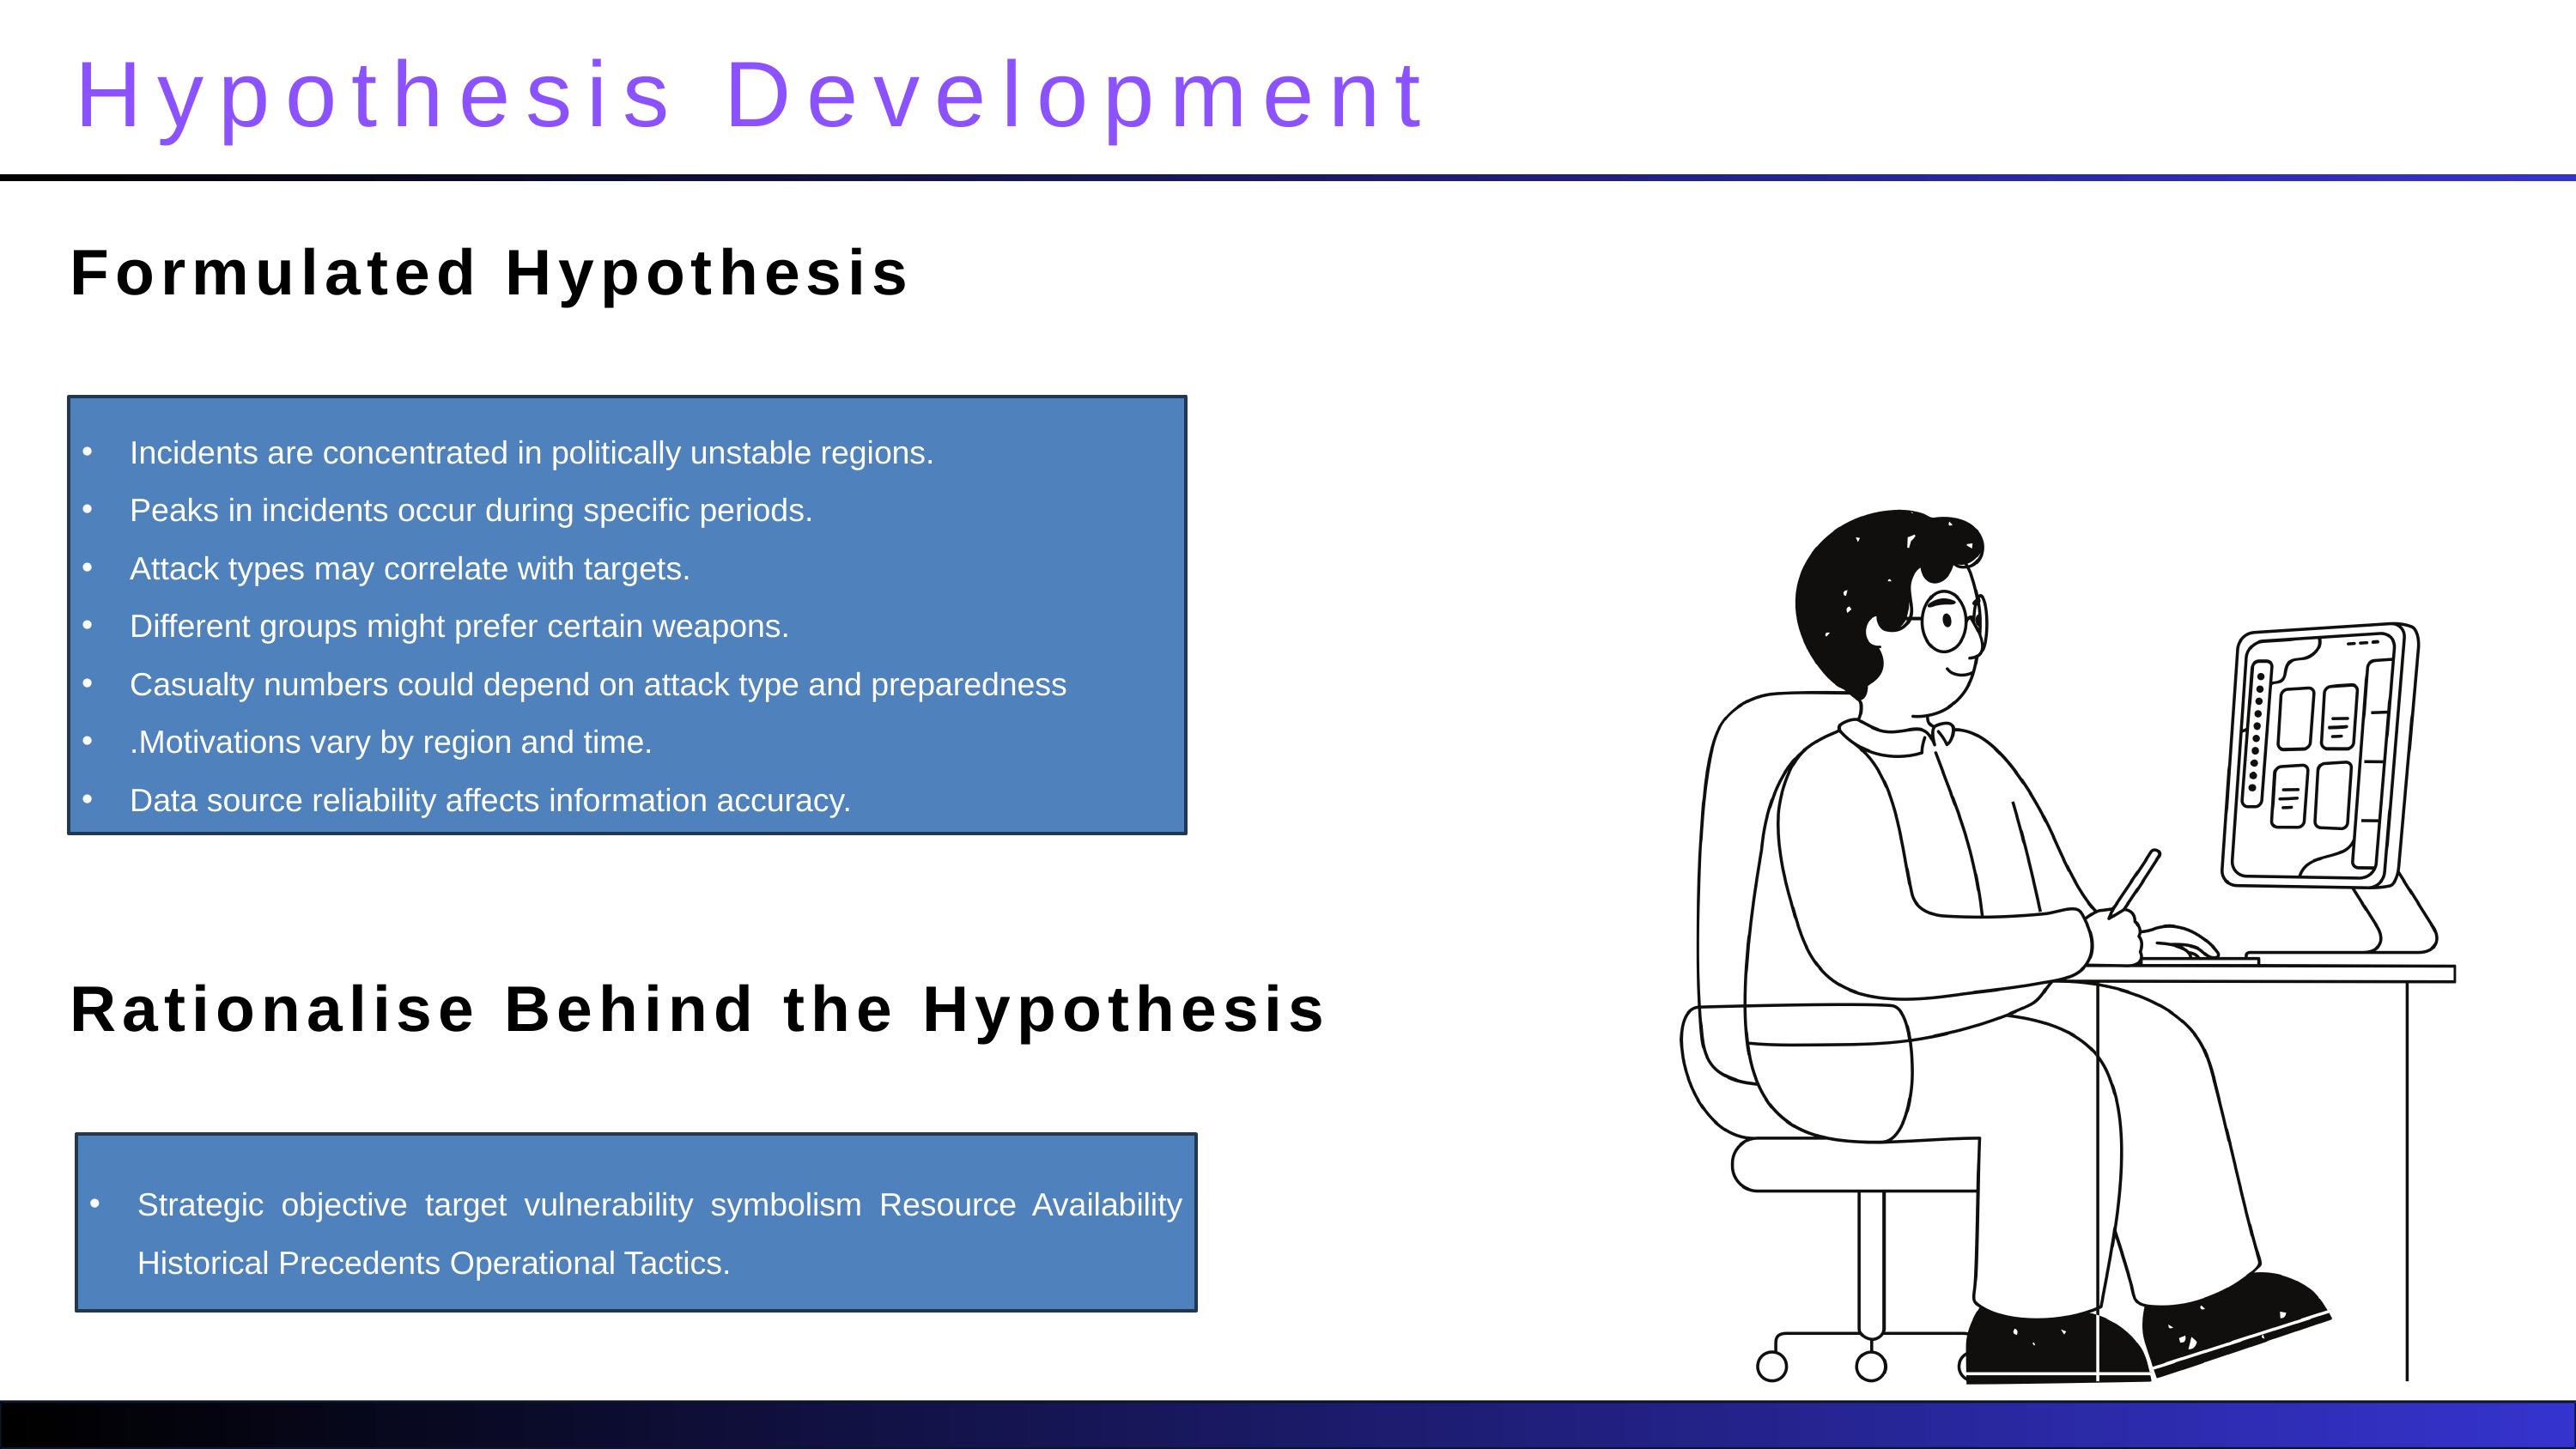

Hypothesis Development

Formulated Hypothesis

Incidents are concentrated in politically unstable regions.
Peaks in incidents occur during specific periods.
Attack types may correlate with targets.
Different groups might prefer certain weapons.
Casualty numbers could depend on attack type and preparedness
.Motivations vary by region and time.
Data source reliability affects information accuracy.

Rationalise Behind the Hypothesis

Strategic objective target vulnerability symbolism Resource Availability Historical Precedents Operational Tactics.